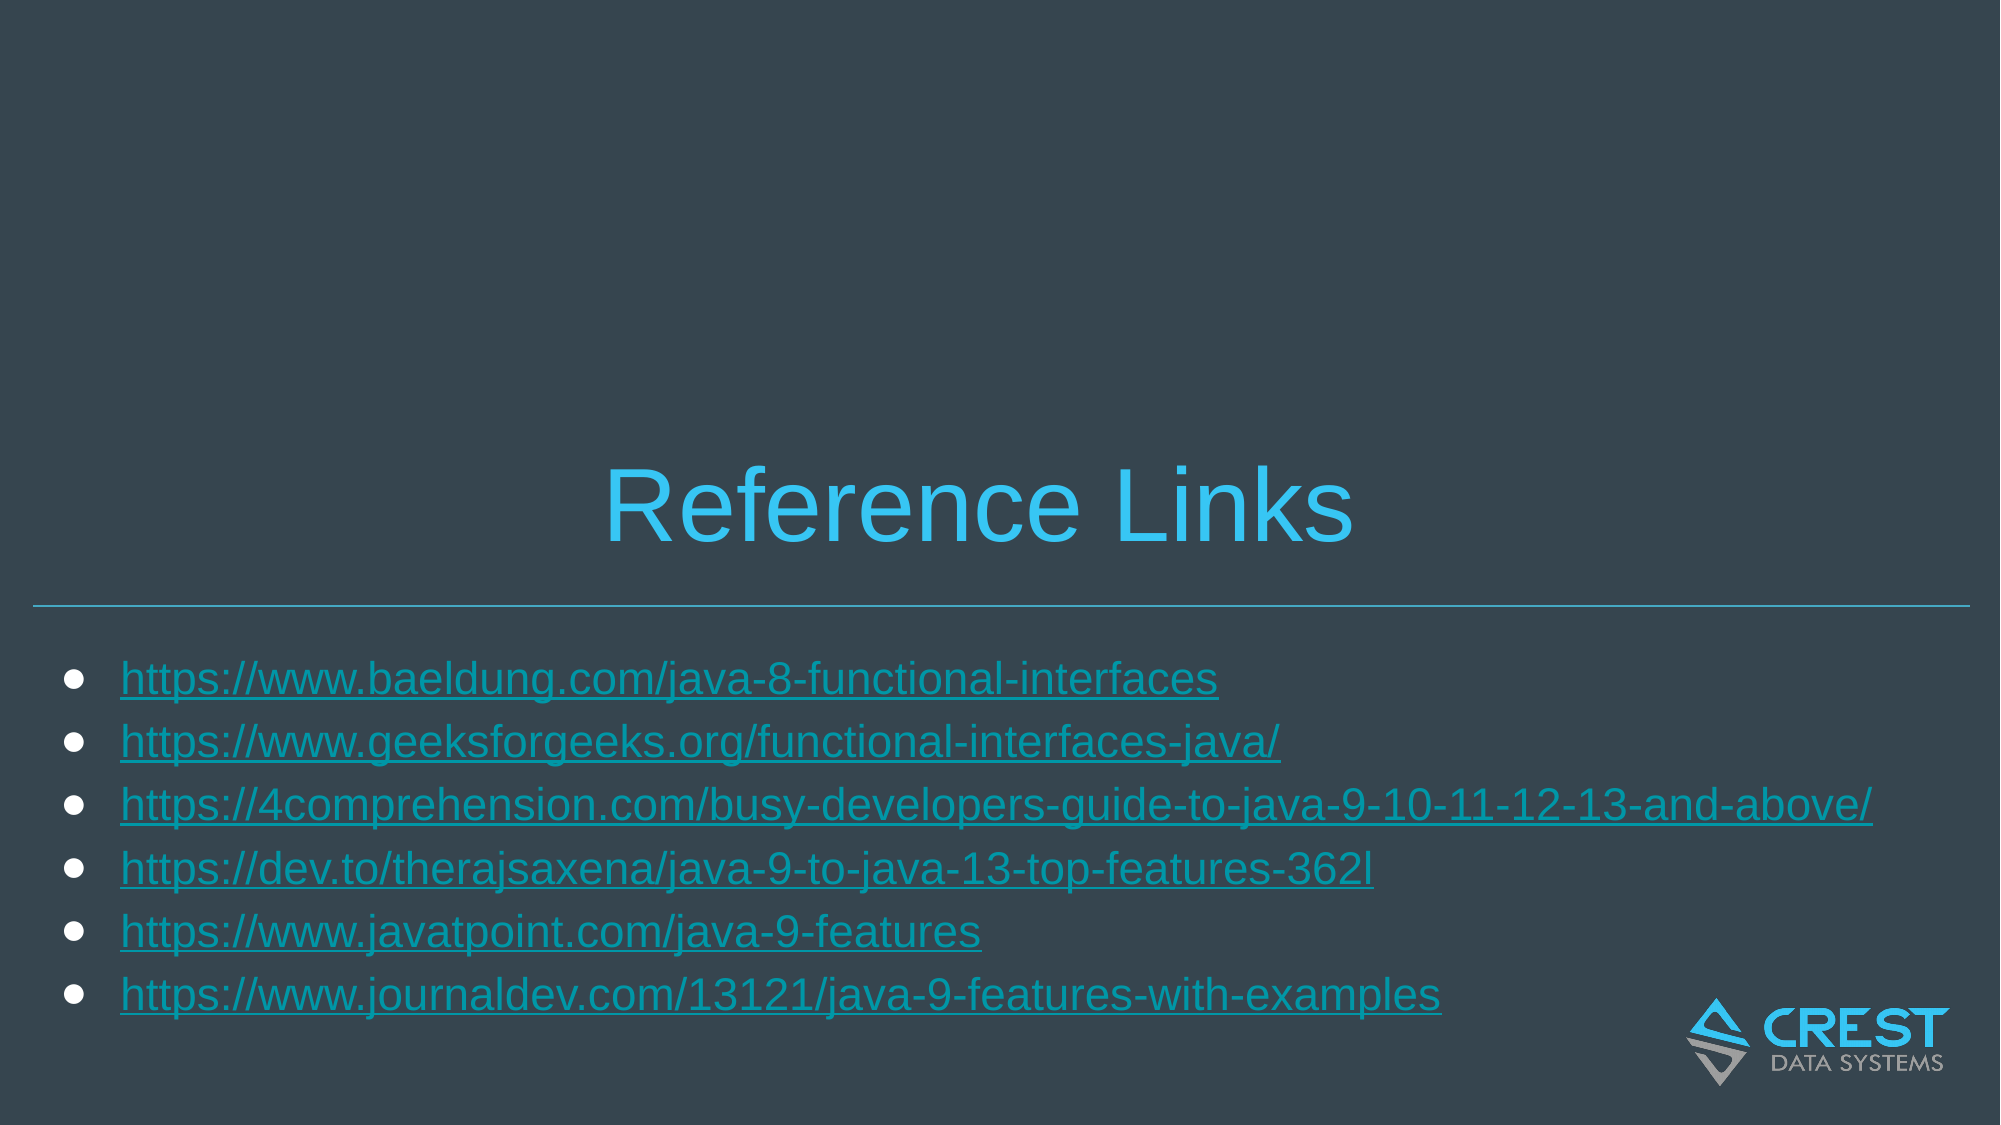

# Reference Links
https://www.baeldung.com/java-8-functional-interfaces
https://www.geeksforgeeks.org/functional-interfaces-java/
https://4comprehension.com/busy-developers-guide-to-java-9-10-11-12-13-and-above/
https://dev.to/therajsaxena/java-9-to-java-13-top-features-362l
https://www.javatpoint.com/java-9-features
https://www.journaldev.com/13121/java-9-features-with-examples